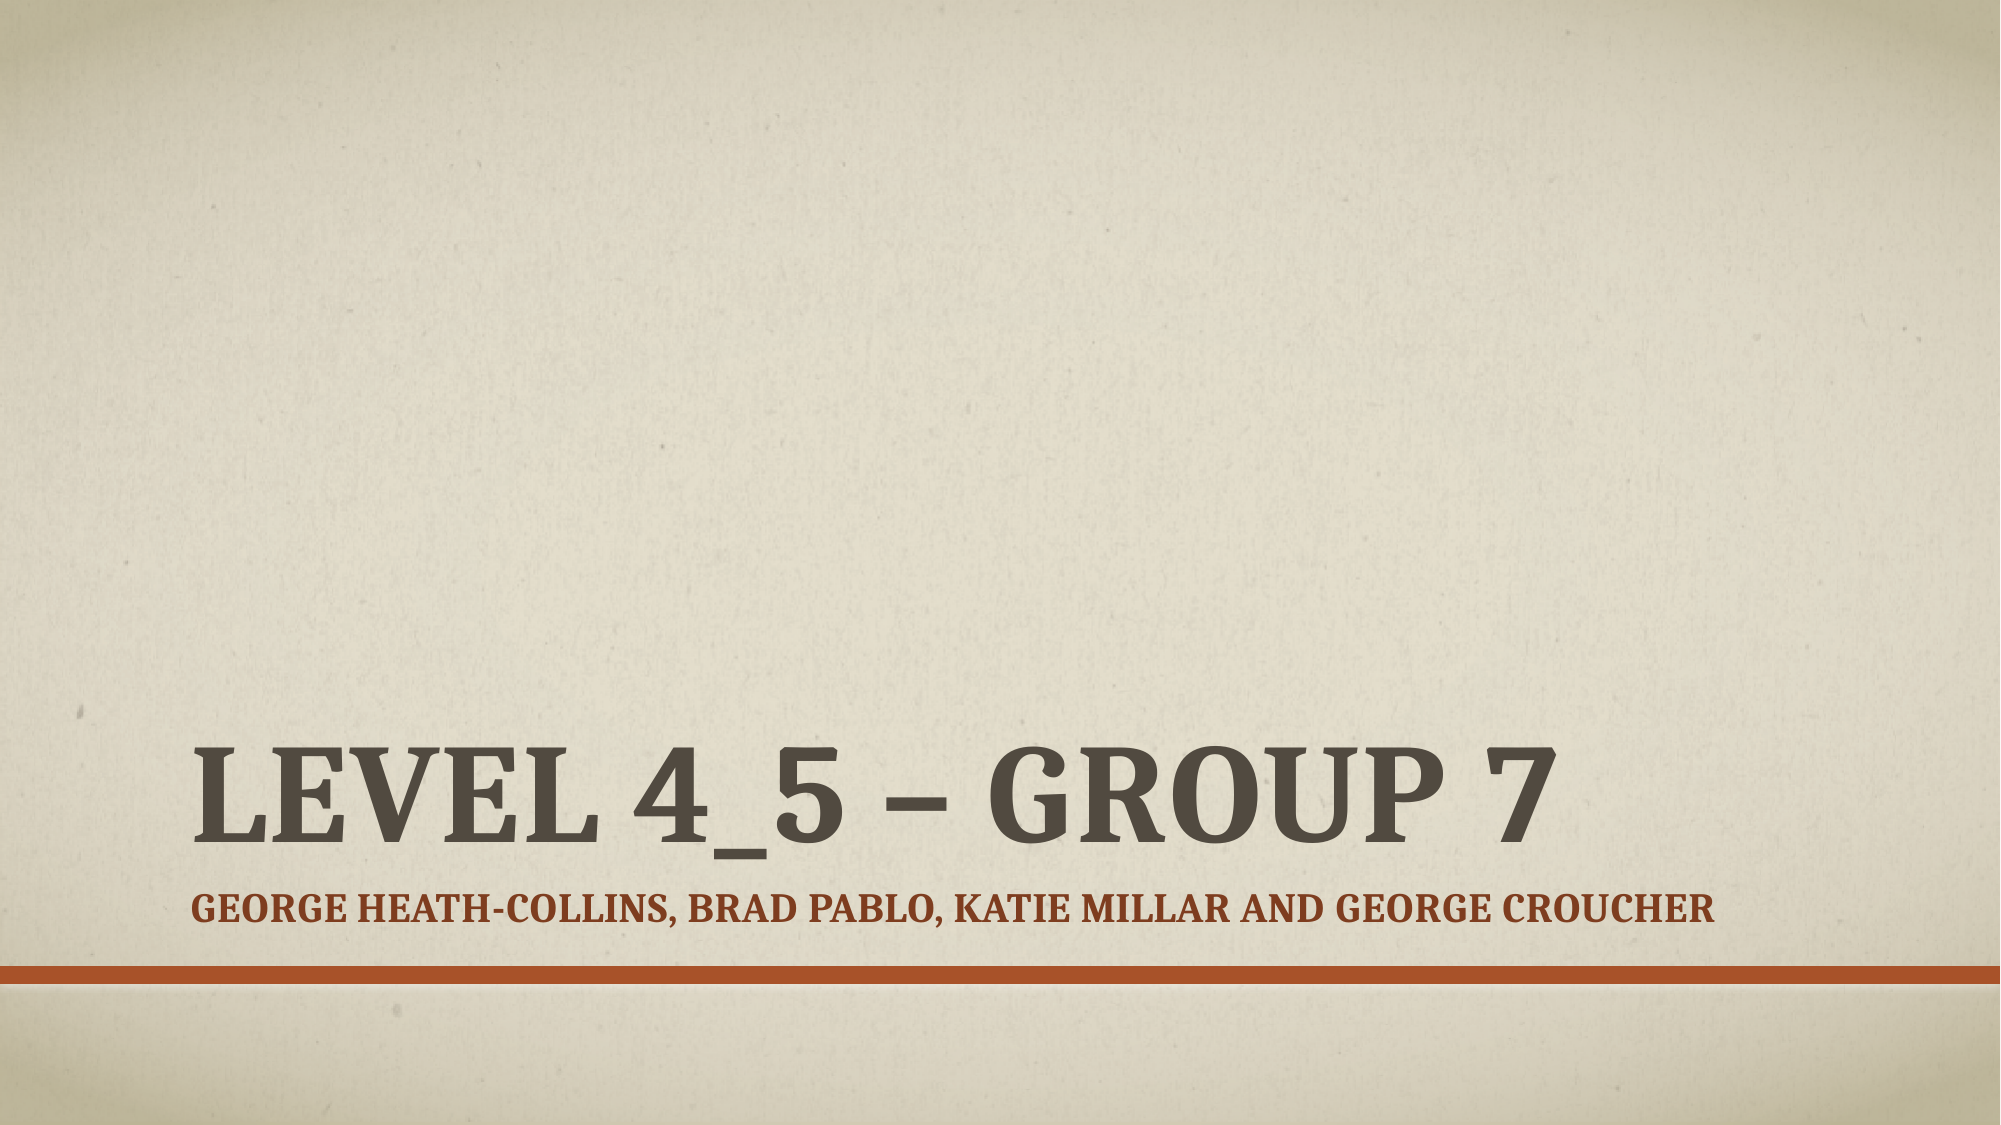

# Level 4_5 – Group 7
George Heath-Collins, Brad Pablo, Katie Millar and George Croucher